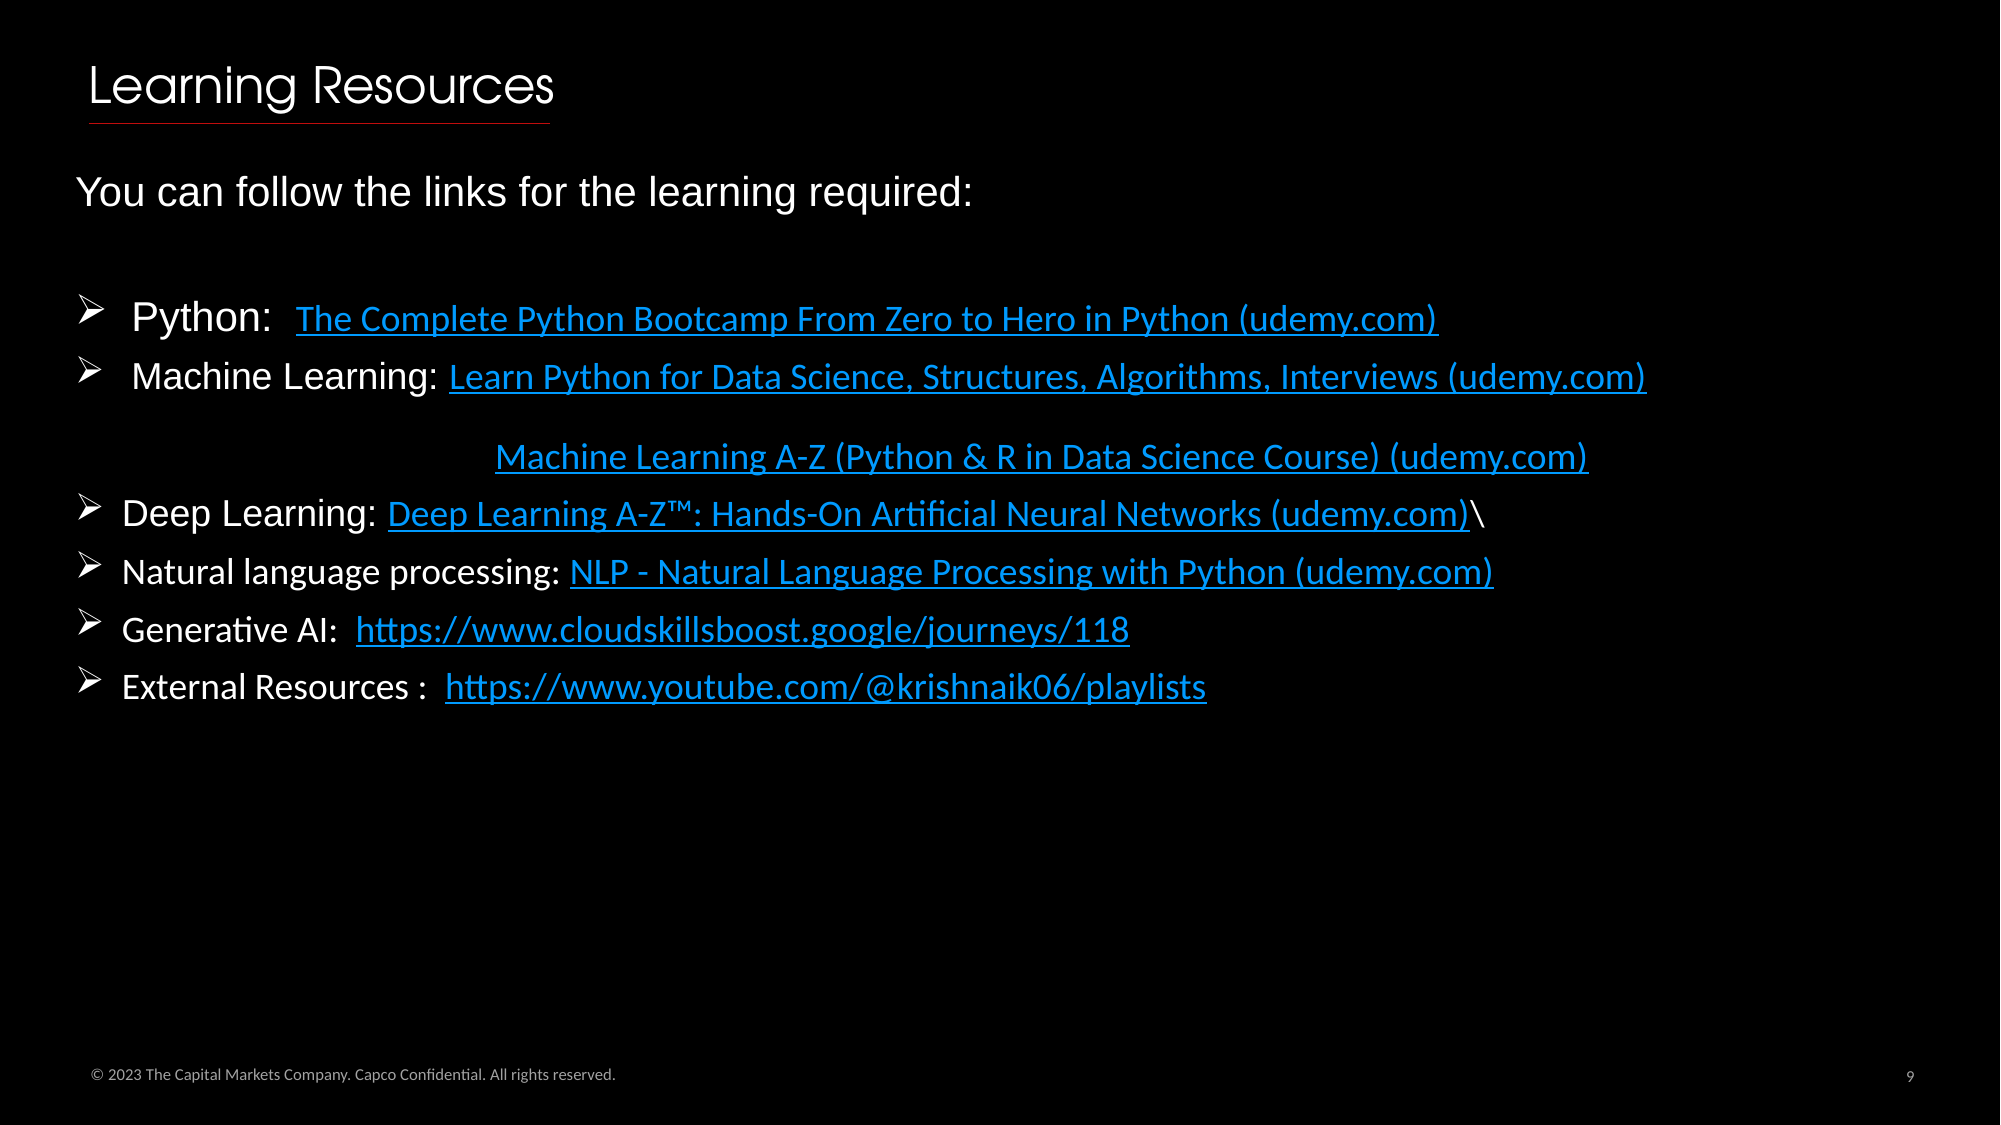

# Learning Resources
You can follow the links for the learning required:

Python:  The Complete Python Bootcamp From Zero to Hero in Python (udemy.com)
Machine Learning: Learn Python for Data Science, Structures, Algorithms, Interviews (udemy.com)
                                        Machine Learning A-Z (Python & R in Data Science Course) (udemy.com)
Deep Learning: Deep Learning A-Z™: Hands-On Artificial Neural Networks (udemy.com)\
Natural language processing: NLP - Natural Language Processing with Python (udemy.com)
Generative AI:  https://www.cloudskillsboost.google/journeys/118
External Resources :  https://www.youtube.com/@krishnaik06/playlists